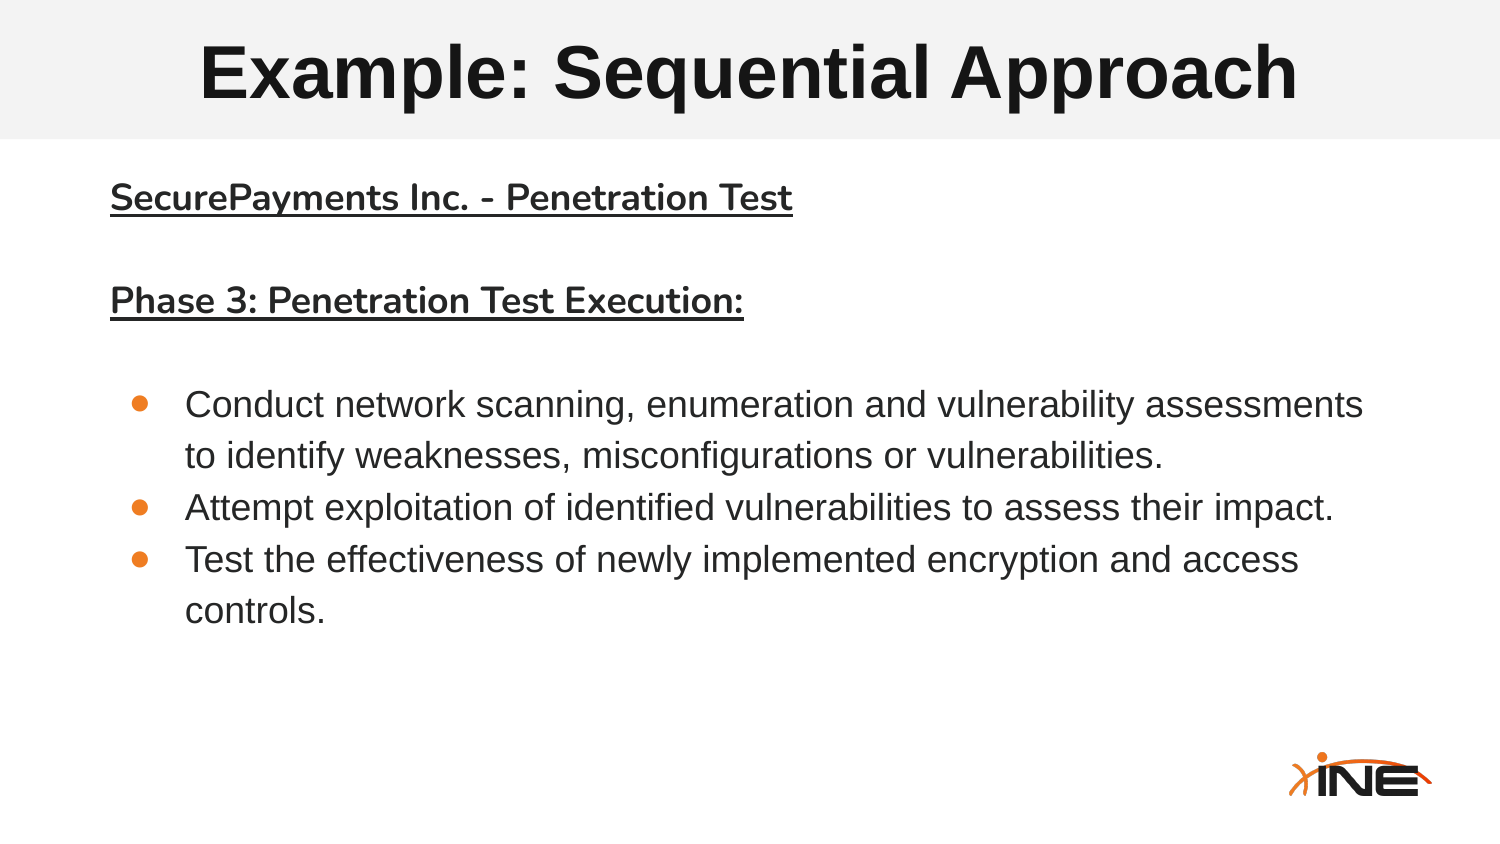

# Example: Sequential Approach
SecurePayments Inc. - Penetration Test

Phase 3: Penetration Test Execution:

Conduct network scanning, enumeration and vulnerability assessments to identify weaknesses, misconfigurations or vulnerabilities.
Attempt exploitation of identified vulnerabilities to assess their impact.
Test the effectiveness of newly implemented encryption and access controls.